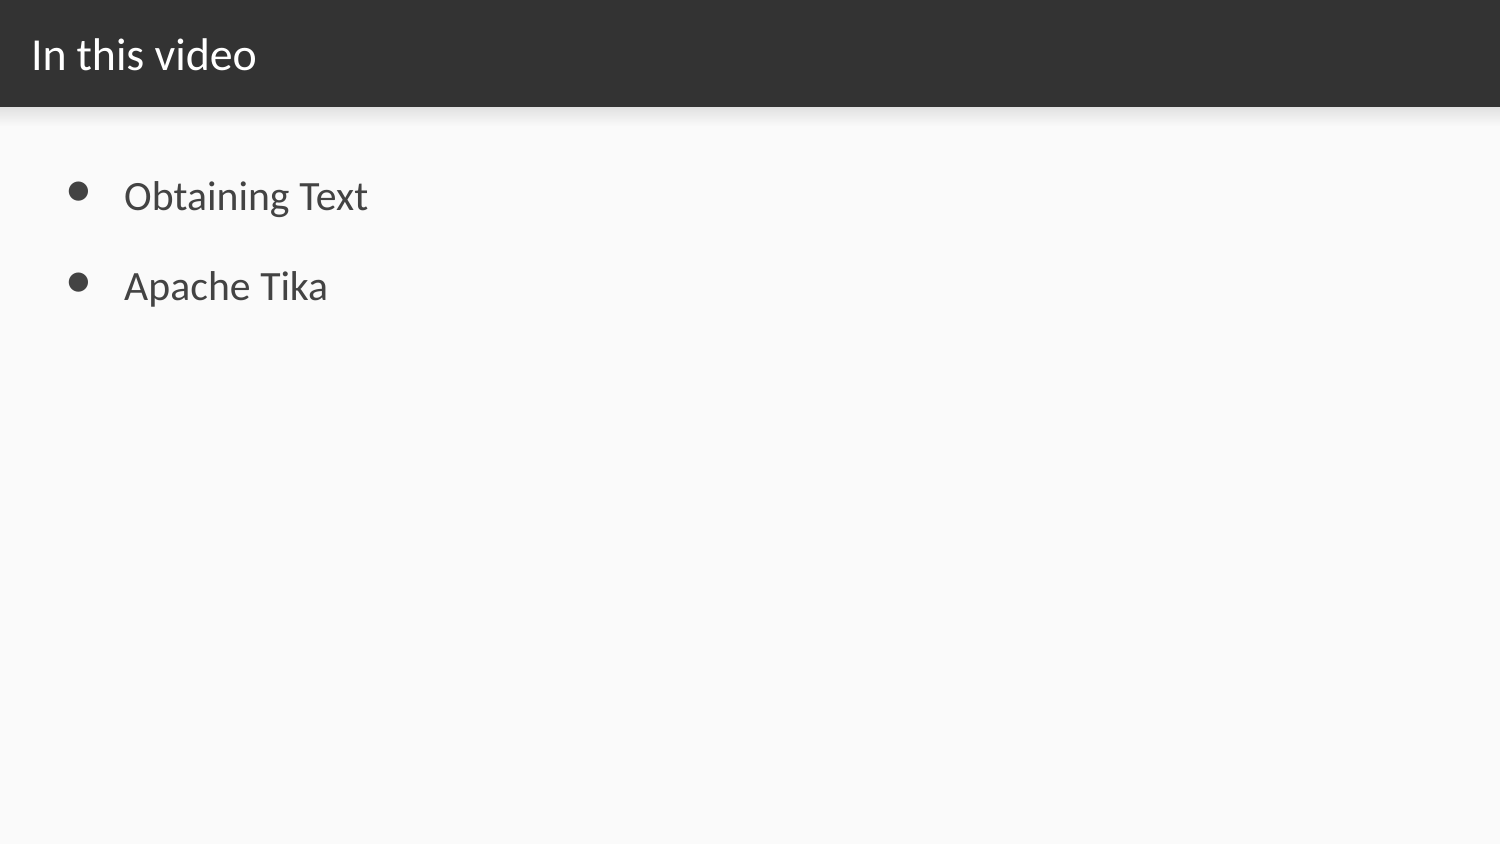

# In this video
Obtaining Text
Apache Tika